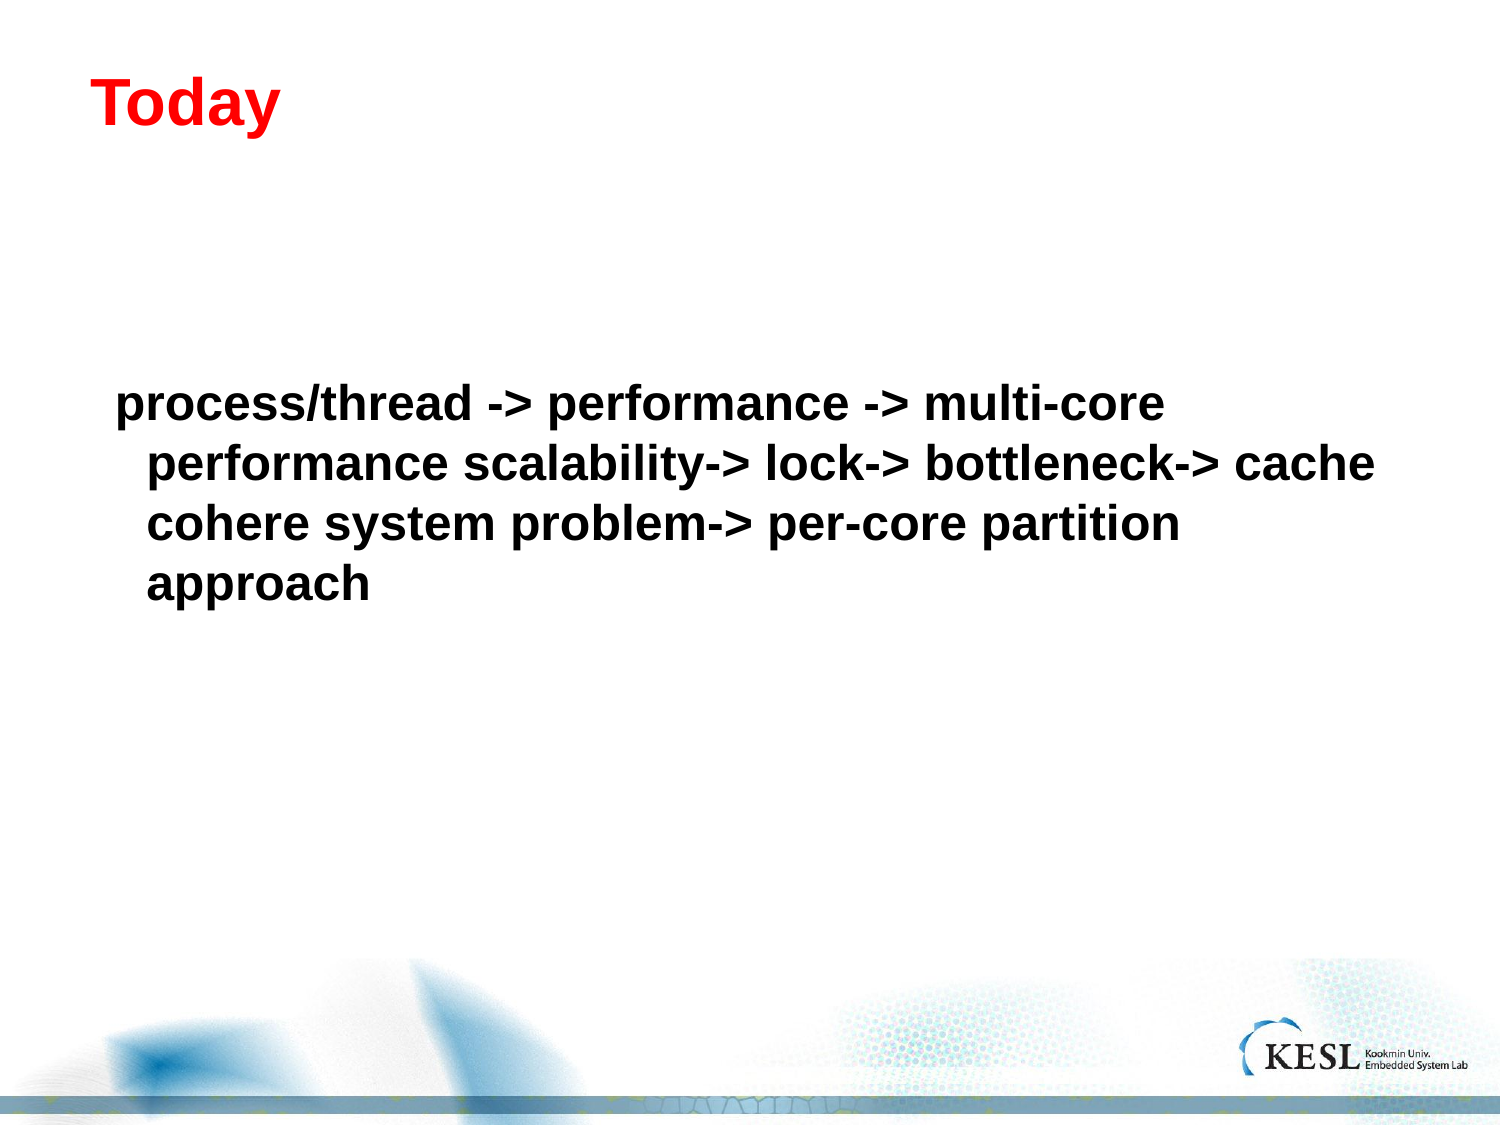

# Today

process/thread -> performance -> multi-core performance scalability-> lock-> bottleneck-> cache cohere system problem-> per-core partition approach